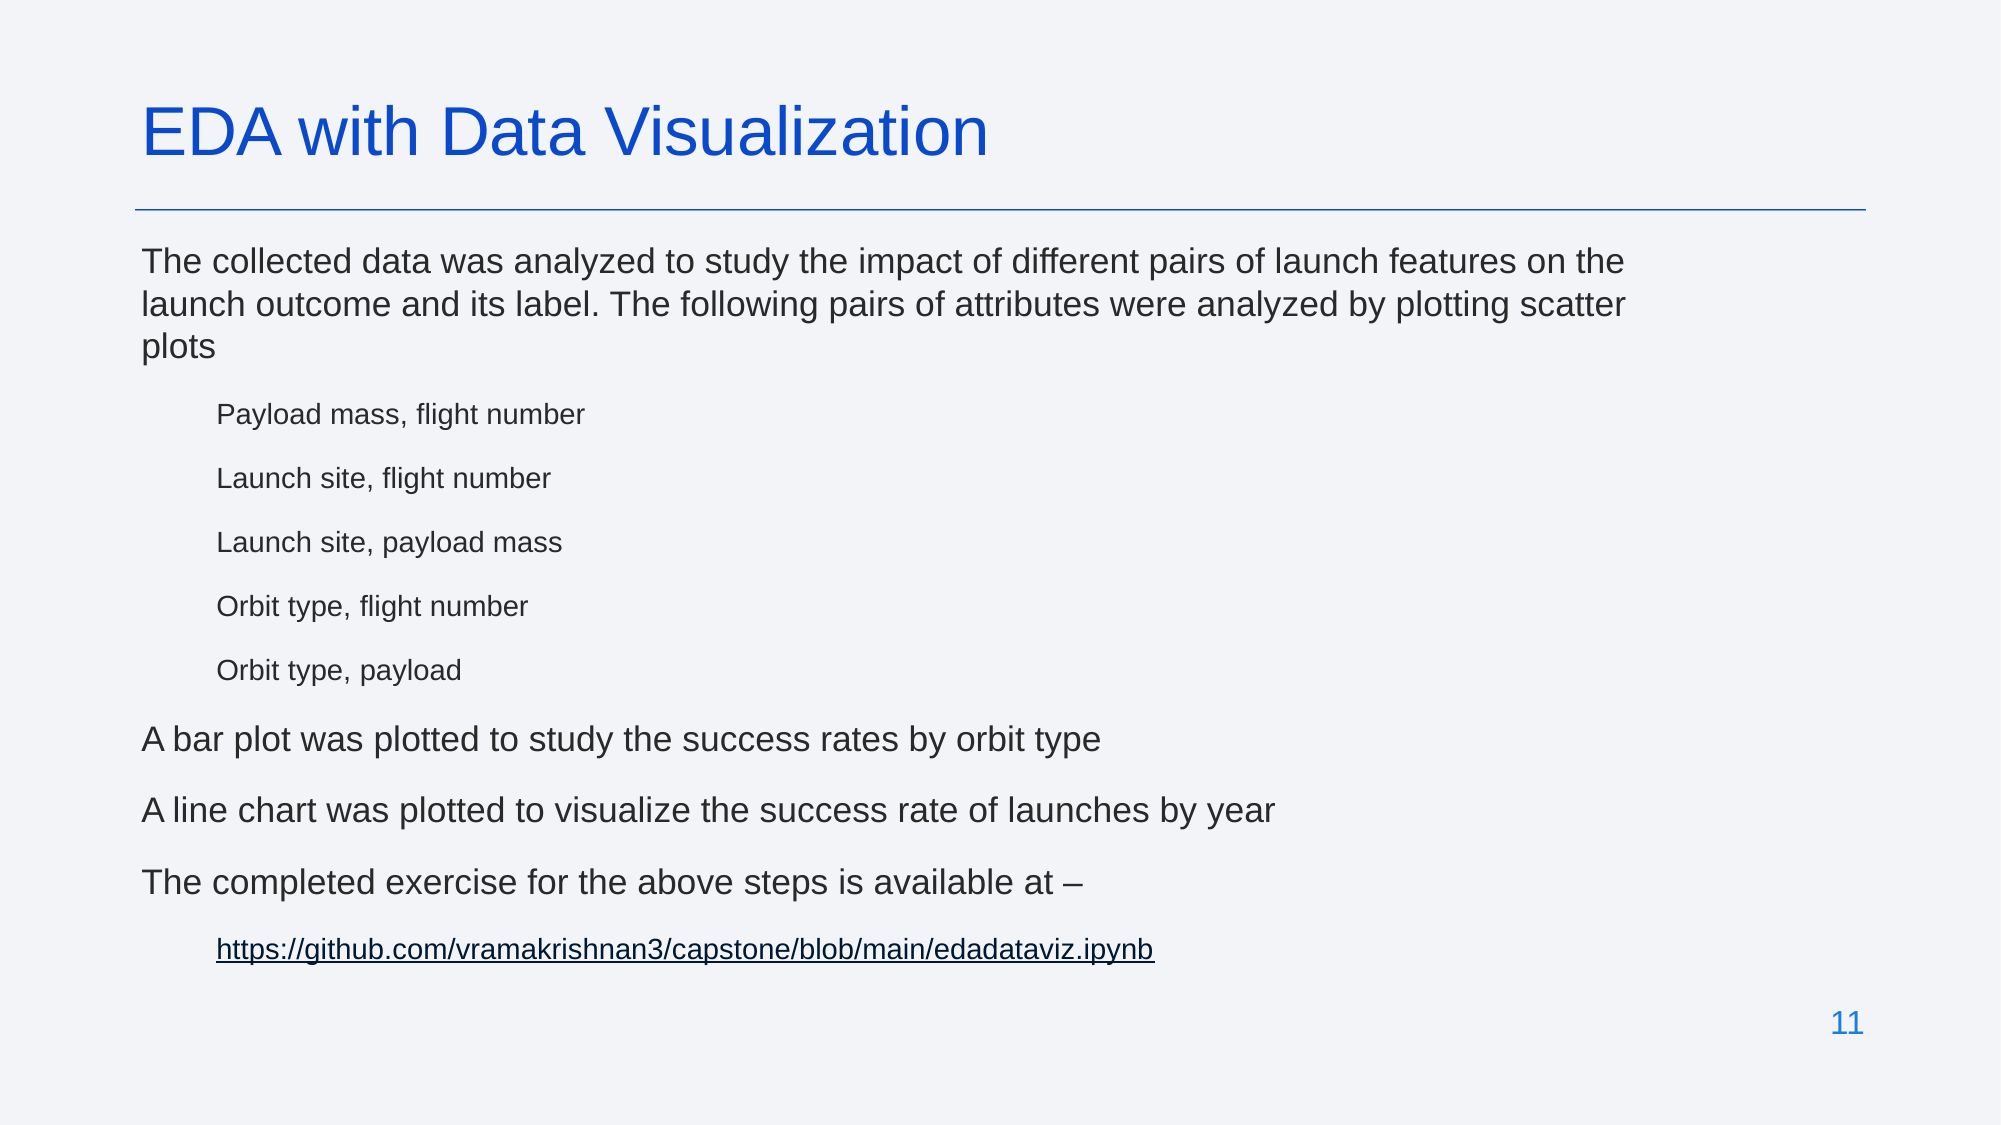

EDA with Data Visualization
The collected data was analyzed to study the impact of different pairs of launch features on the launch outcome and its label. The following pairs of attributes were analyzed by plotting scatter plots
Payload mass, flight number
Launch site, flight number
Launch site, payload mass
Orbit type, flight number
Orbit type, payload
A bar plot was plotted to study the success rates by orbit type
A line chart was plotted to visualize the success rate of launches by year
The completed exercise for the above steps is available at –
https://github.com/vramakrishnan3/capstone/blob/main/edadataviz.ipynb
11